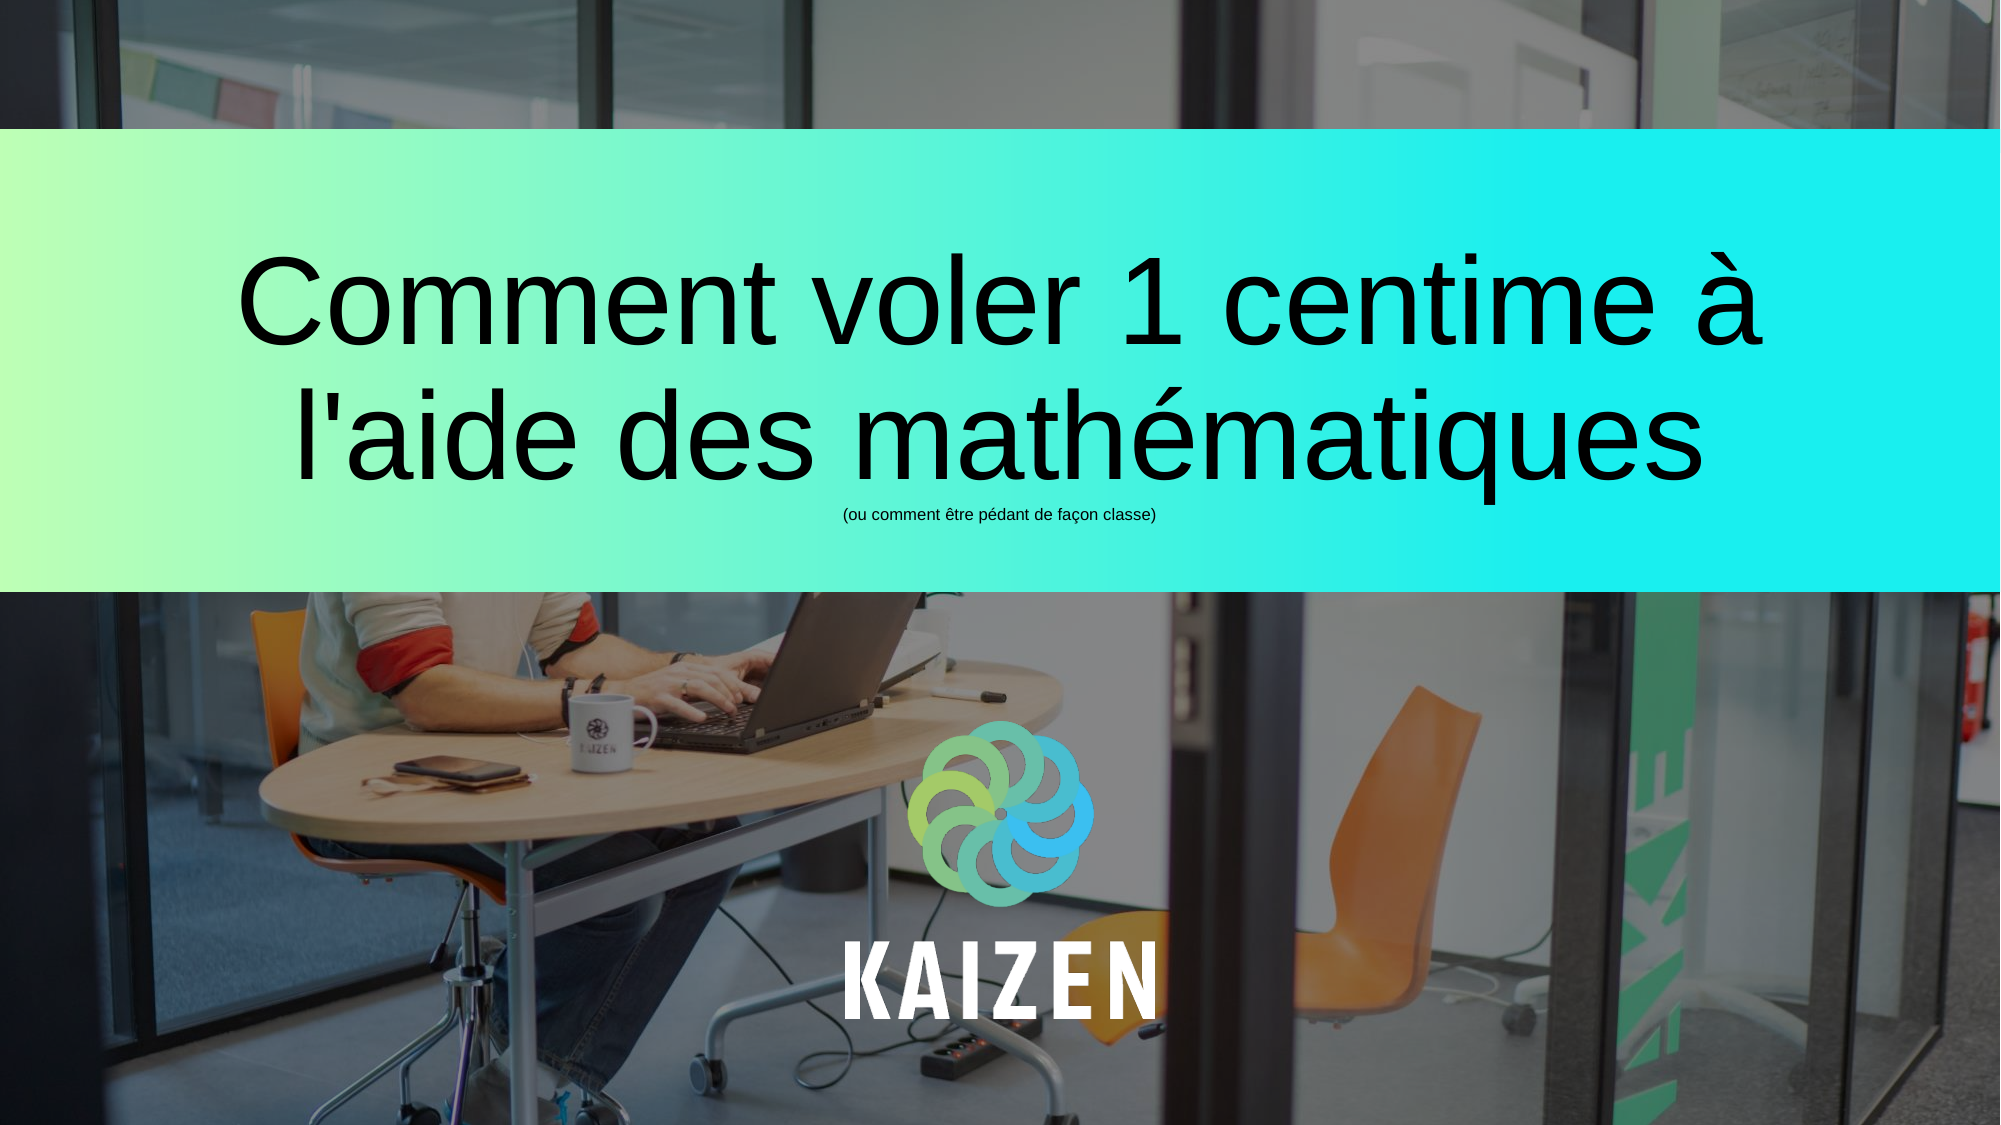

# Comment voler 1 centime à l'aide des mathématiques (ou comment être pédant de façon classe)